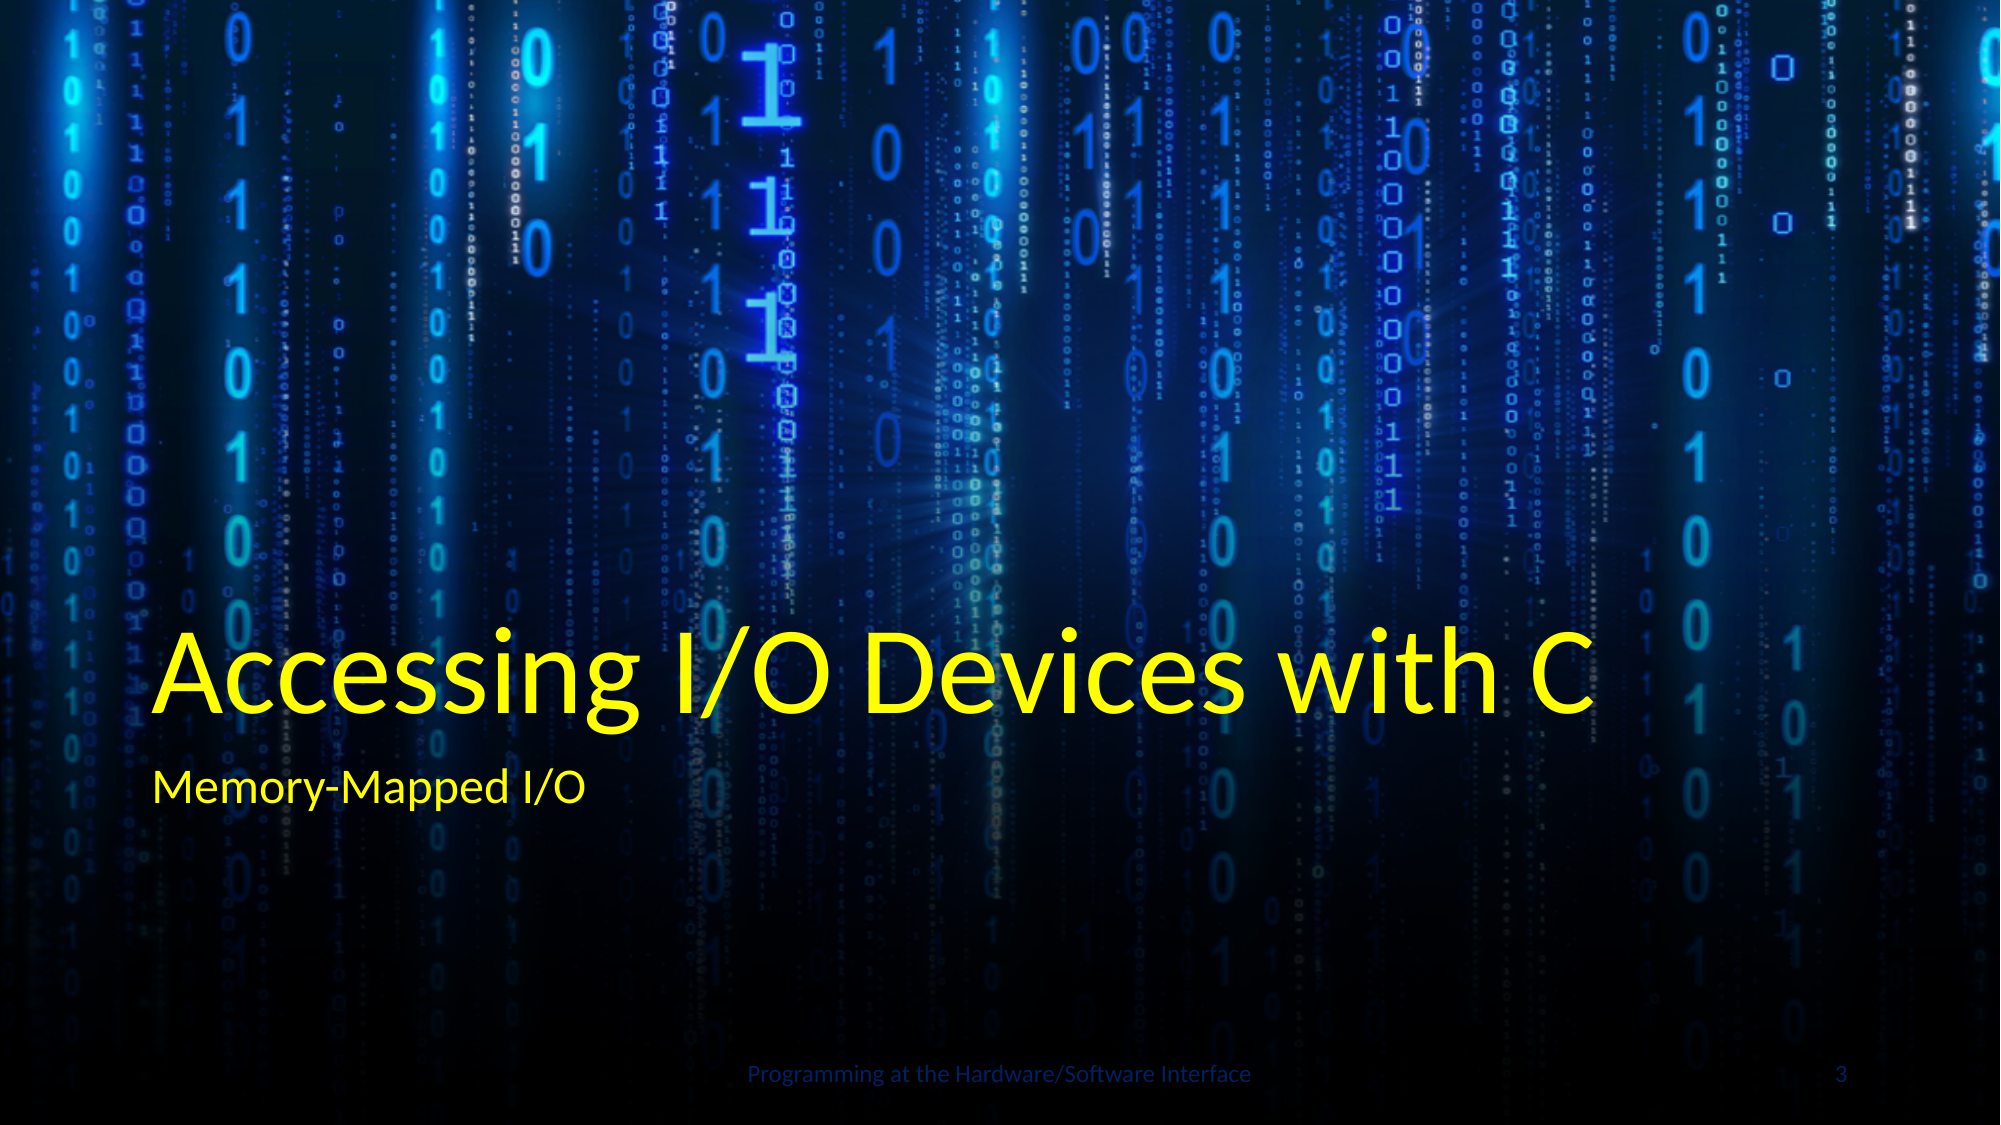

# Accessing I/O Devices with C
Memory-Mapped I/O
Programming at the Hardware/Software Interface
3